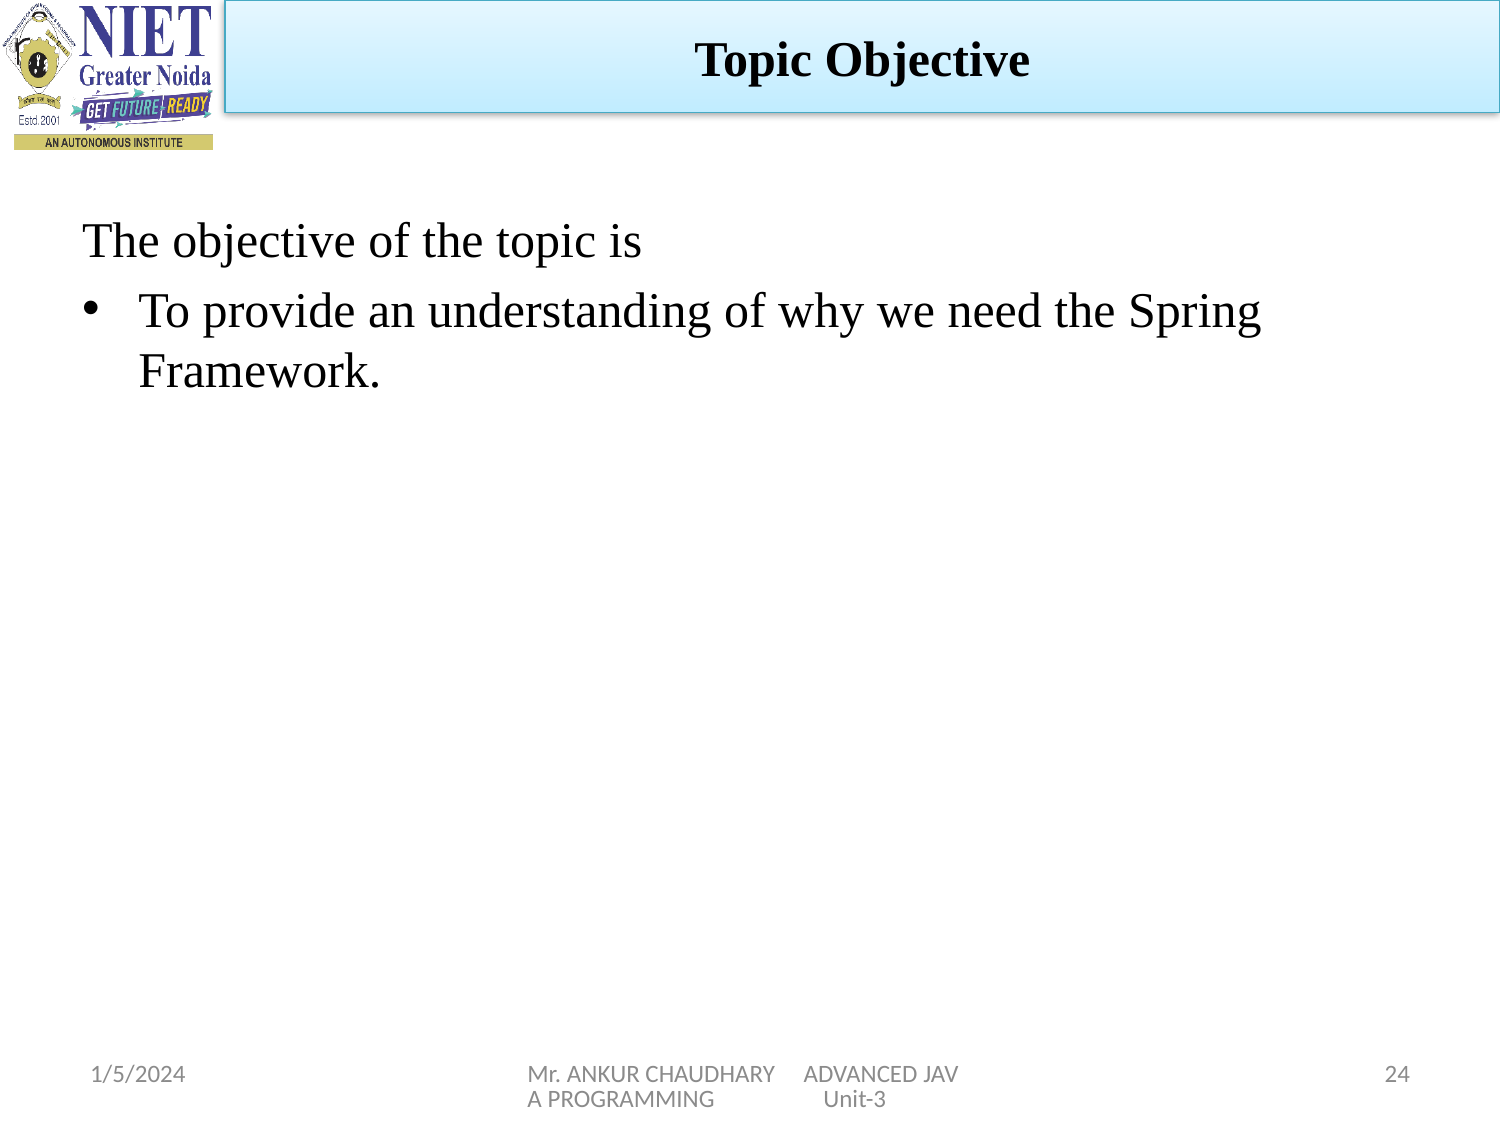

Topic Objective

The objective of the topic is
To provide an understanding of why we need the Spring Framework.

1/5/2024
Mr. ANKUR CHAUDHARY     ADVANCED JAVA PROGRAMMING                   Unit-3
24